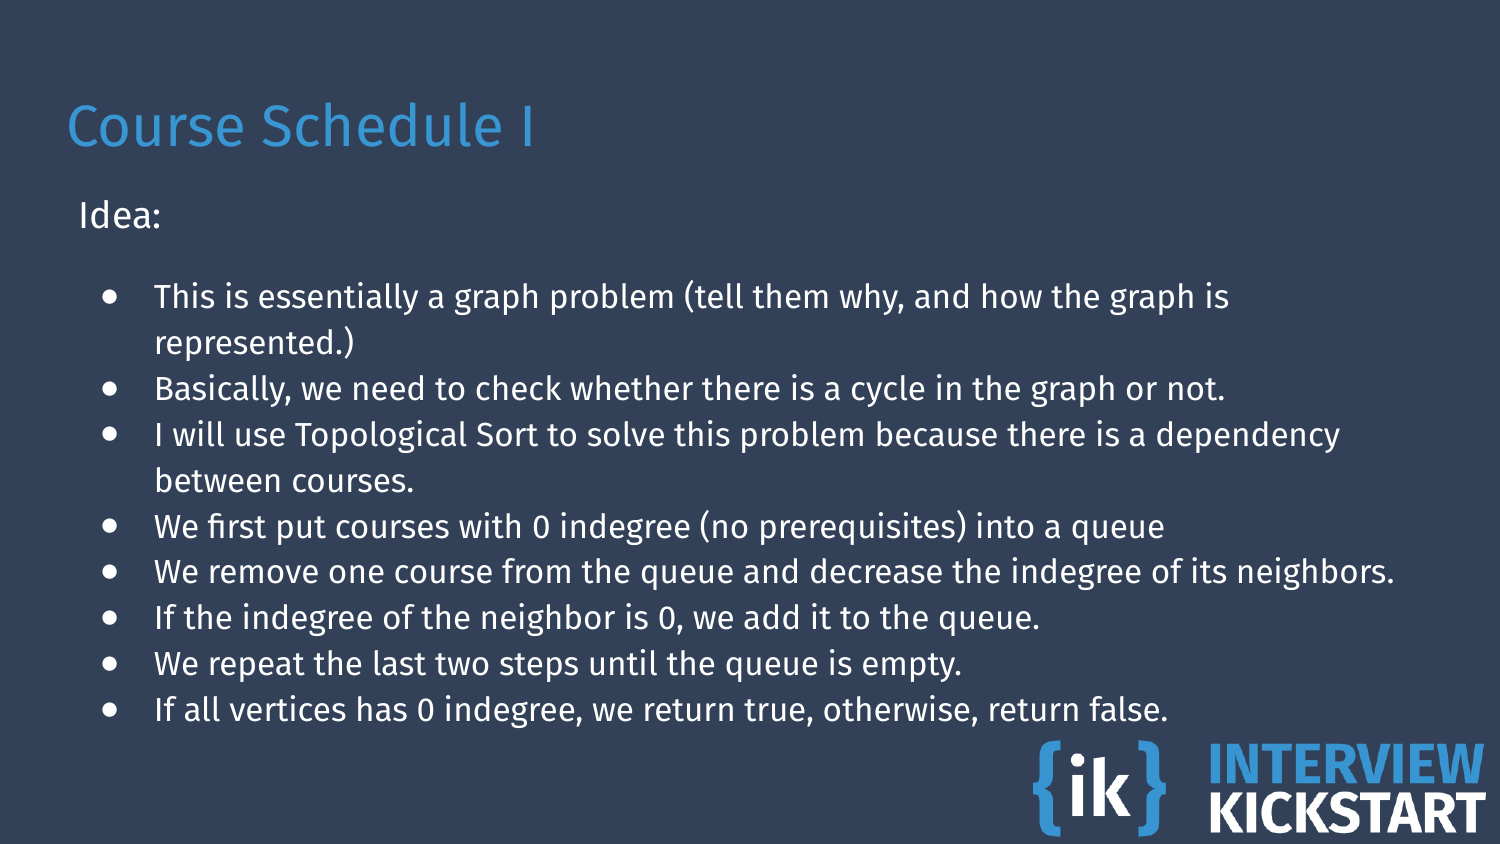

# Course Schedule I
Idea:
This is essentially a graph problem (tell them why, and how the graph is represented.)
Basically, we need to check whether there is a cycle in the graph or not.
I will use Topological Sort to solve this problem because there is a dependency between courses.
We first put courses with 0 indegree (no prerequisites) into a queue
We remove one course from the queue and decrease the indegree of its neighbors.
If the indegree of the neighbor is 0, we add it to the queue.
We repeat the last two steps until the queue is empty.
If all vertices has 0 indegree, we return true, otherwise, return false.